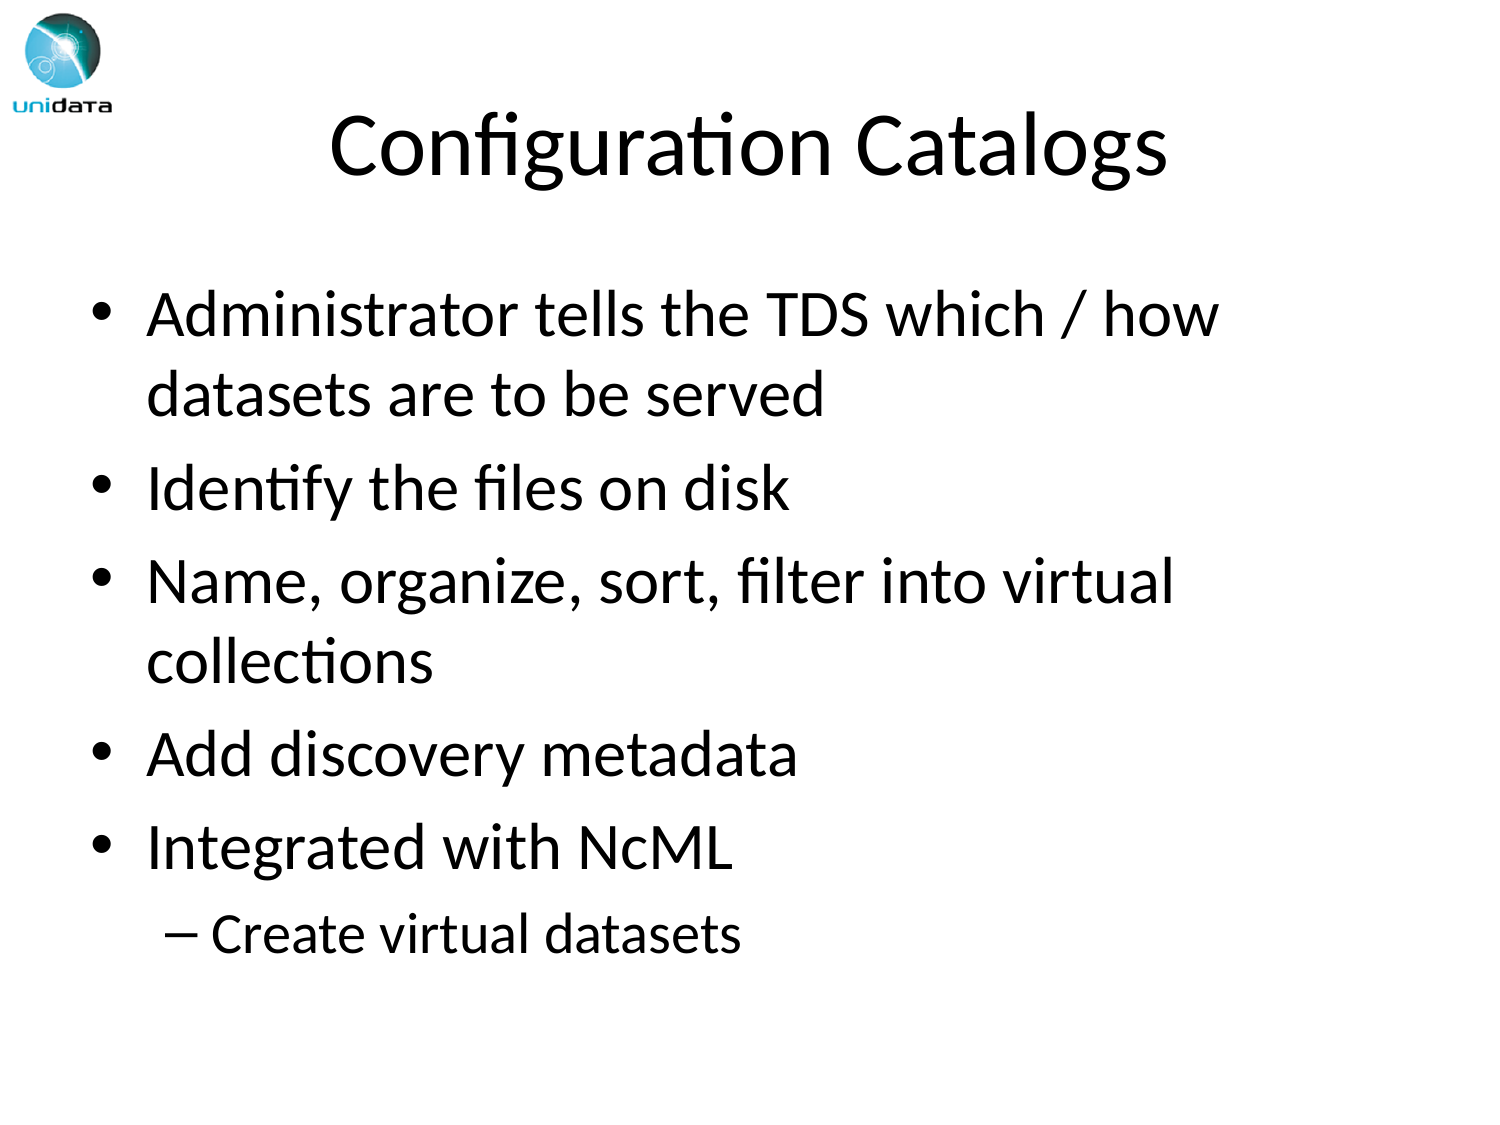

# Configuration Catalogs
Administrator tells the TDS which / how datasets are to be served
Identify the files on disk
Name, organize, sort, filter into virtual collections
Add discovery metadata
Integrated with NcML
Create virtual datasets